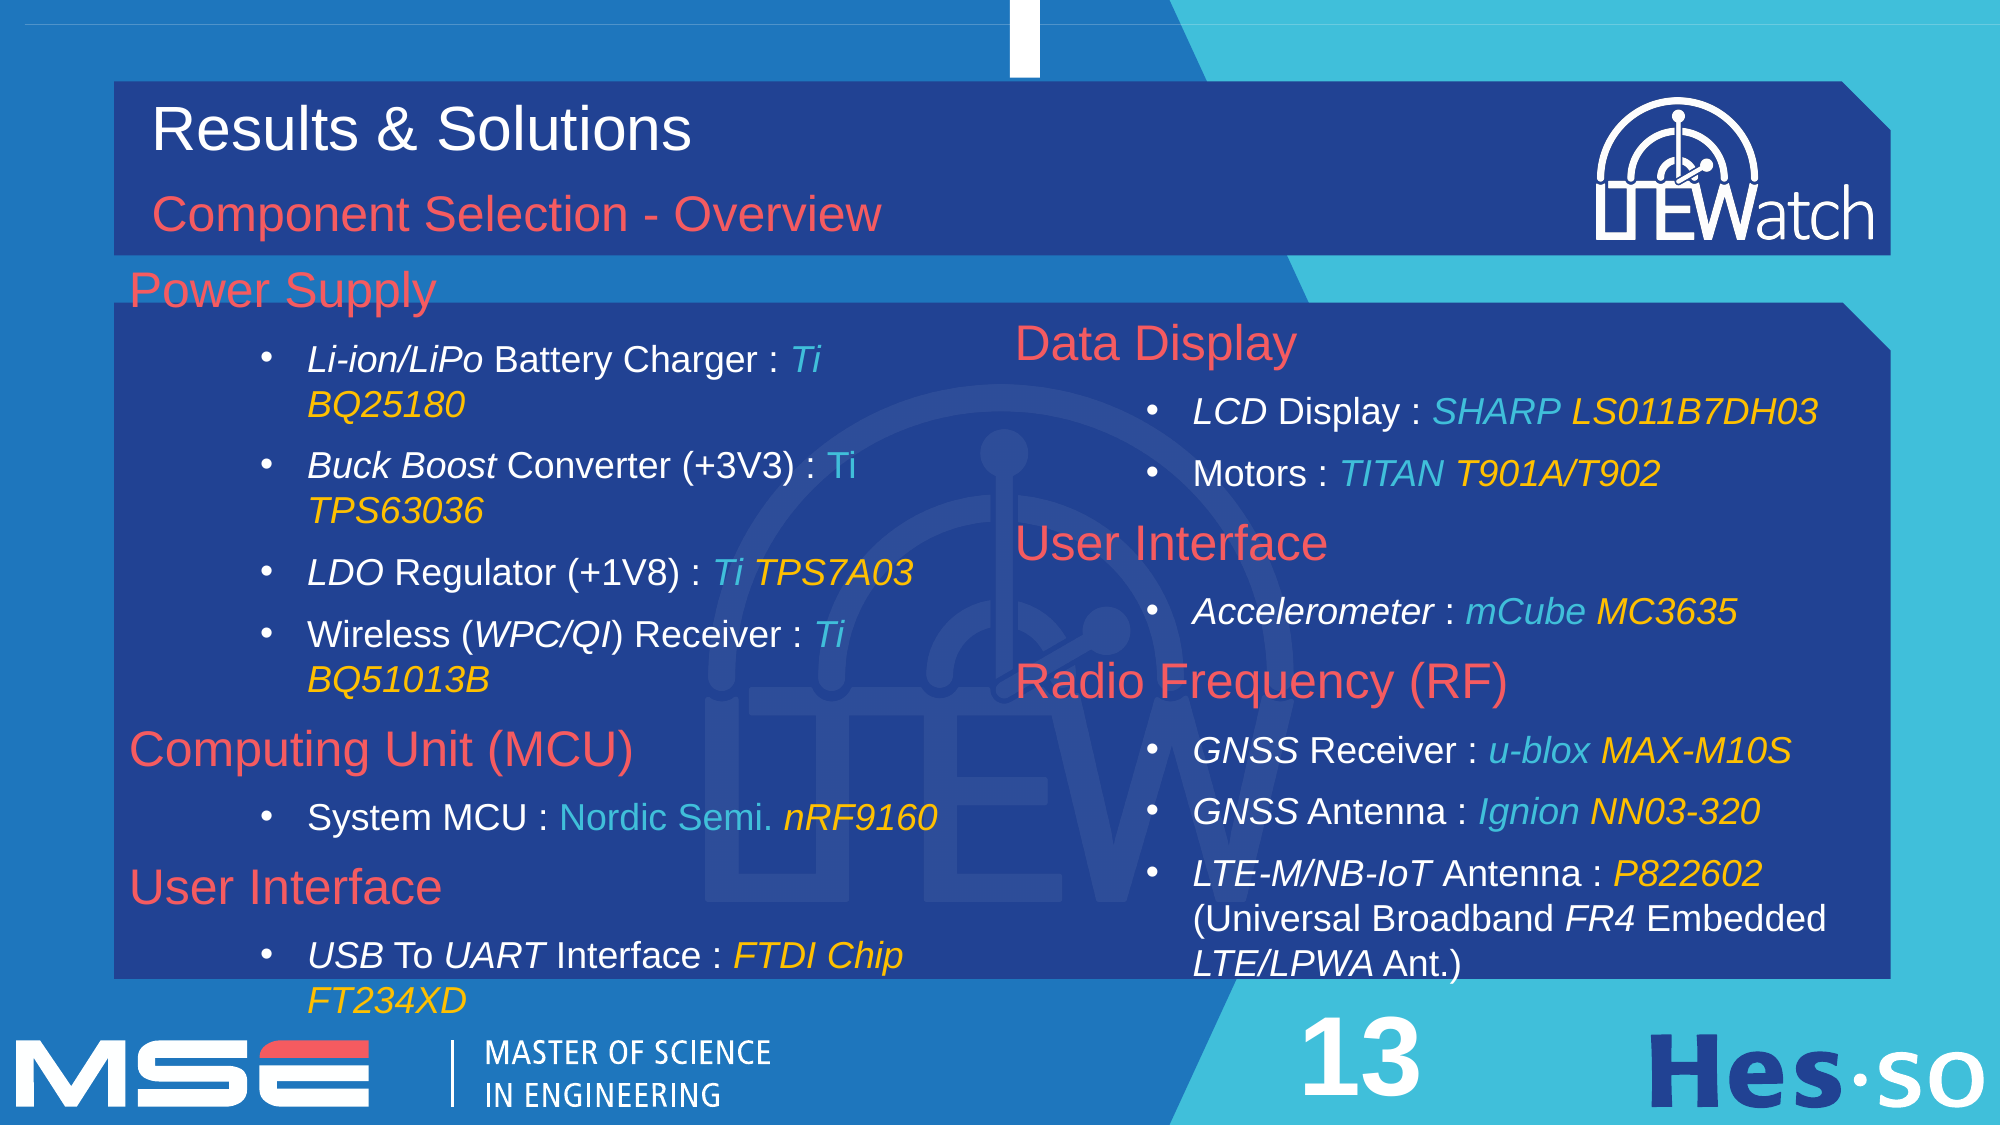

Results & Solutions
Component Selection - Overview
Power Supply
Li-ion/LiPo Battery Charger : Ti BQ25180
Buck Boost Converter (+3V3) : Ti TPS63036
LDO Regulator (+1V8) : Ti TPS7A03
Wireless (WPC/QI) Receiver : Ti BQ51013B
Computing Unit (MCU)
System MCU : Nordic Semi. nRF9160
User Interface
USB To UART Interface : FTDI Chip FT234XD
Data Display
LCD Display : SHARP LS011B7DH03
Motors : TITAN T901A/T902
User Interface
Accelerometer : mCube MC3635
Radio Frequency (RF)
GNSS Receiver : u-blox MAX-M10S
GNSS Antenna : Ignion NN03-320
LTE-M/NB-IoT Antenna : P822602 (Universal Broadband FR4 Embedded LTE/LPWA Ant.)
13